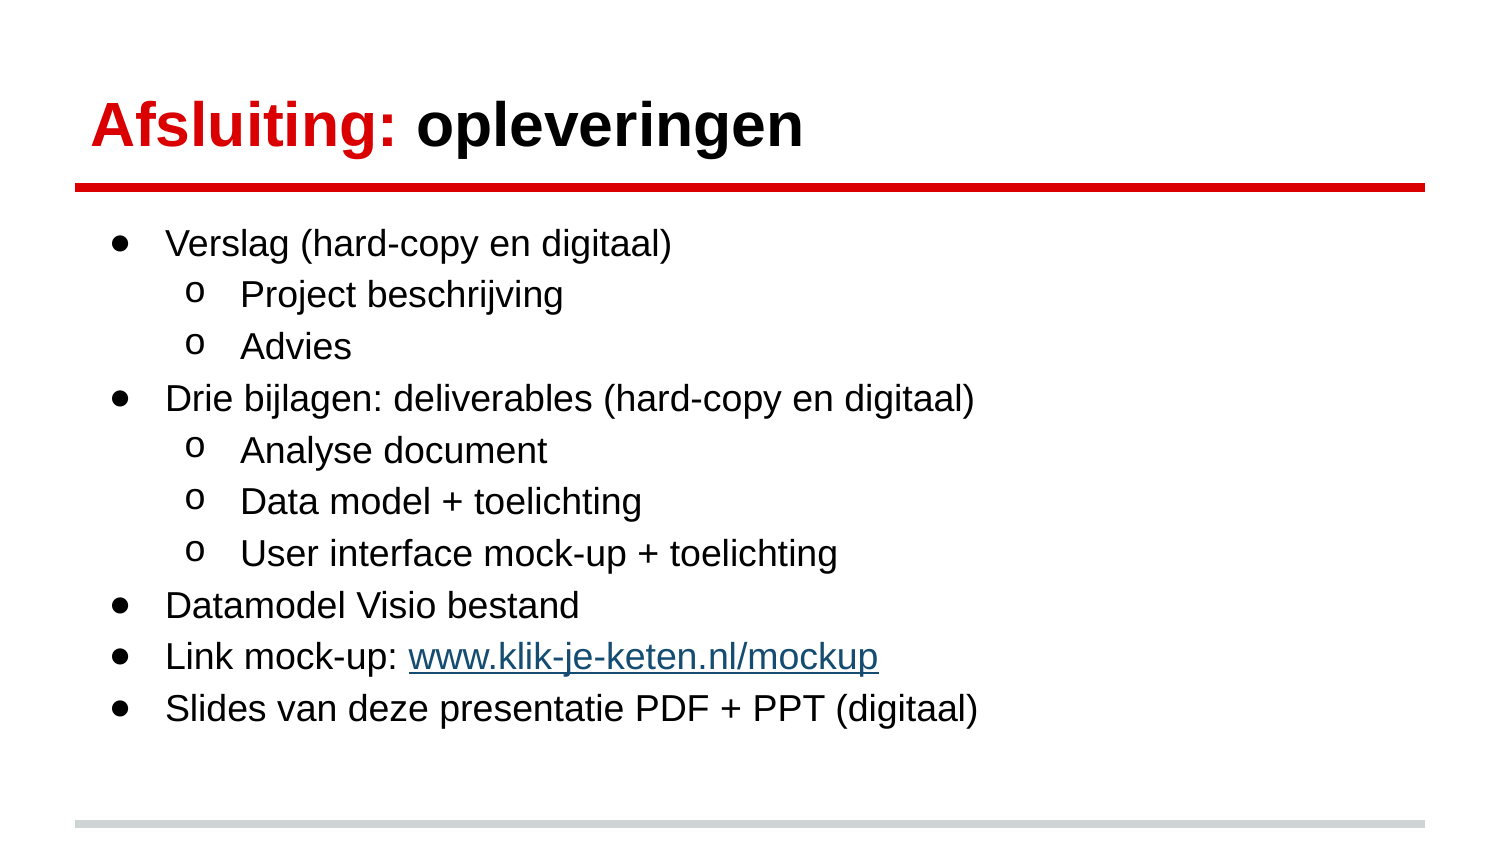

# Afsluiting: opleveringen
Verslag (hard-copy en digitaal)
Project beschrijving
Advies
Drie bijlagen: deliverables (hard-copy en digitaal)
Analyse document
Data model + toelichting
User interface mock-up + toelichting
Datamodel Visio bestand
Link mock-up: www.klik-je-keten.nl/mockup
Slides van deze presentatie PDF + PPT (digitaal)